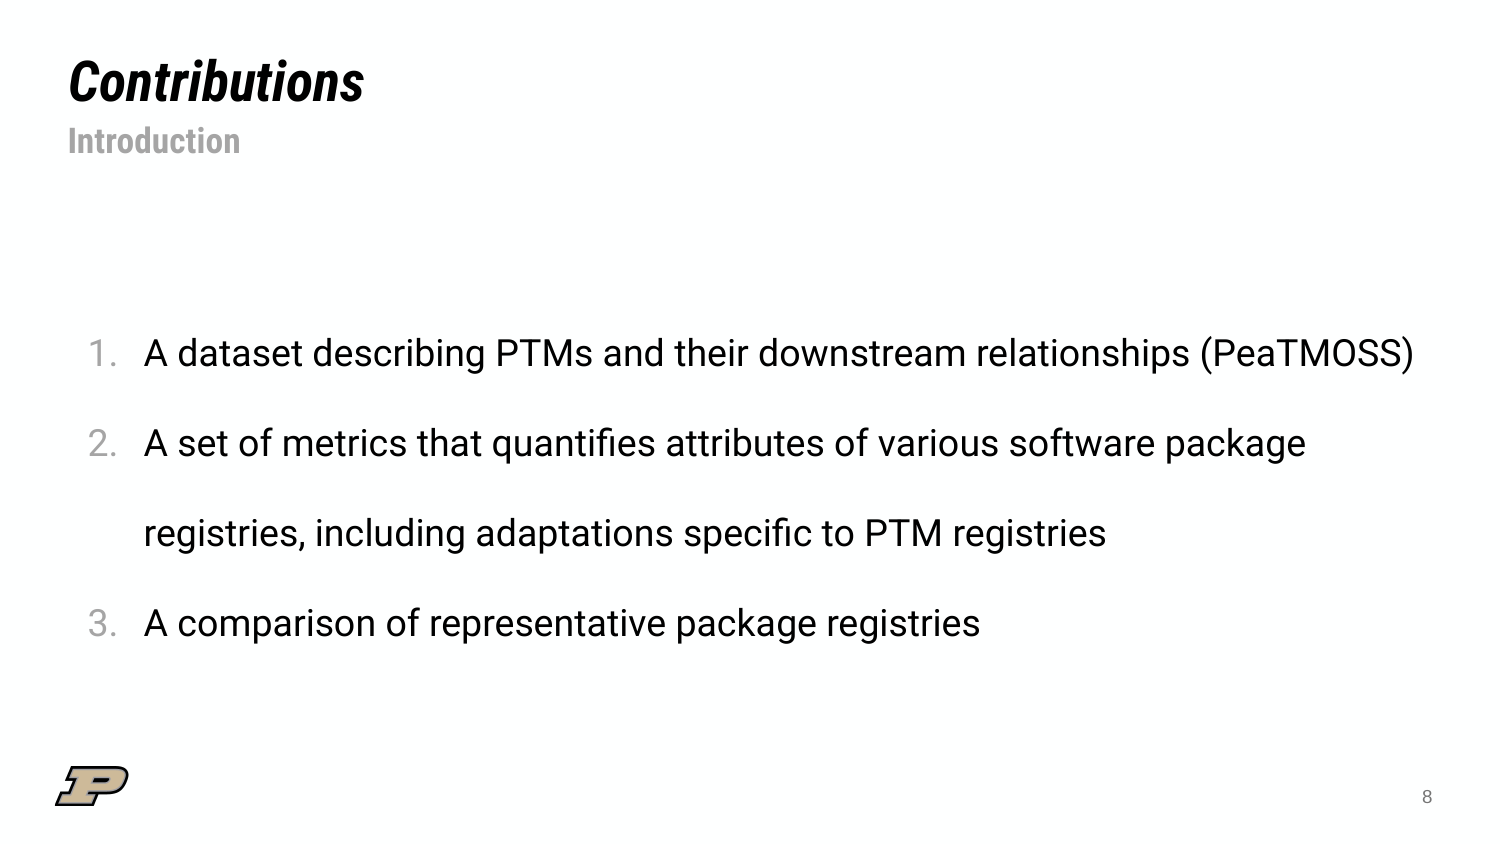

# Contributions
Introduction
A dataset describing PTMs and their downstream relationships (PeaTMOSS)
A set of metrics that quantifies attributes of various software package registries, including adaptations specific to PTM registries
A comparison of representative package registries
8